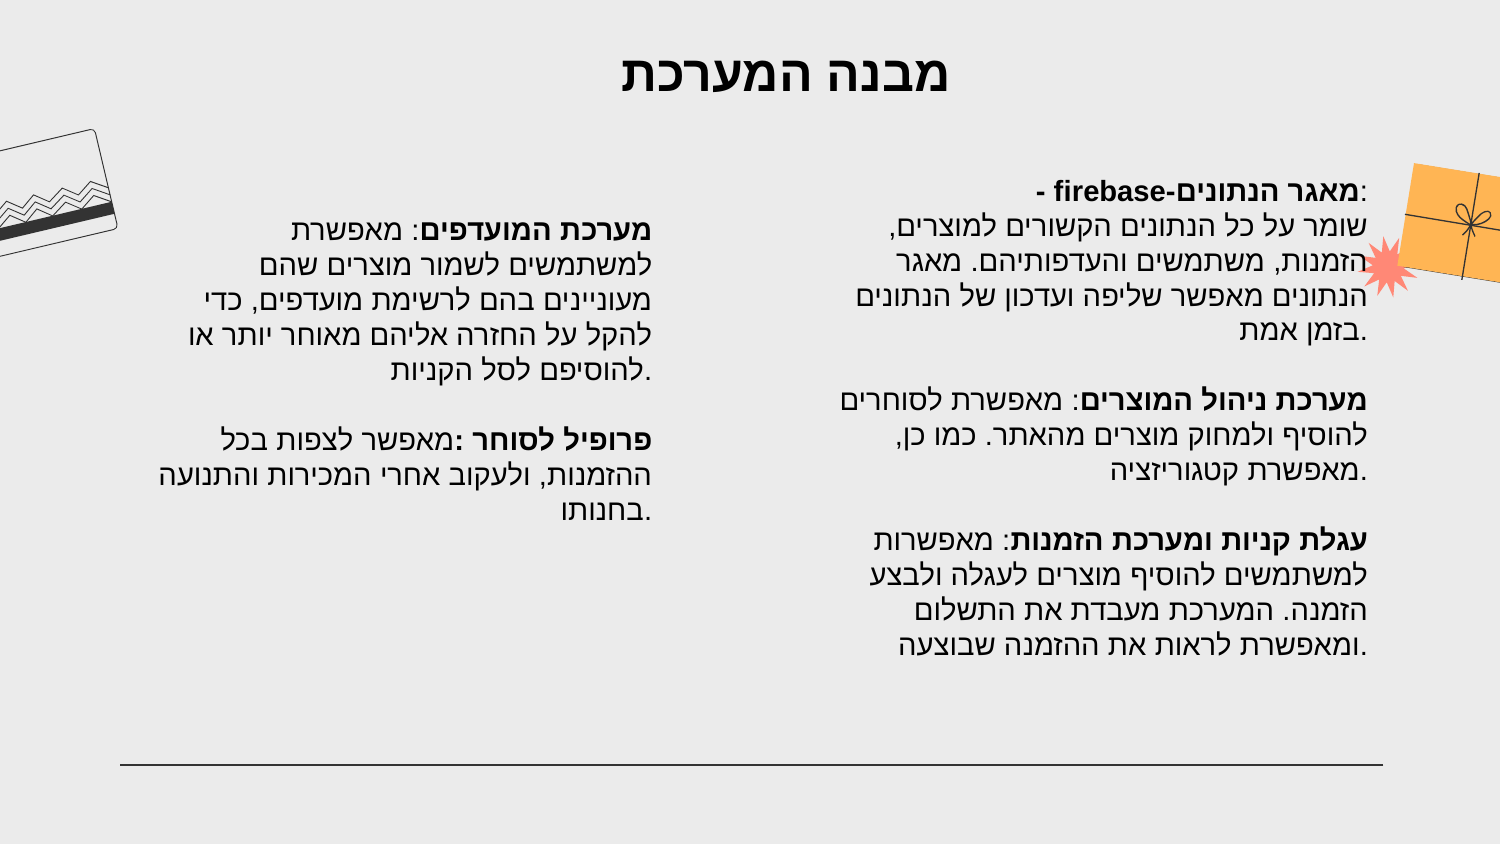

מבנה המערכת

- firebase-מאגר הנתונים:
 שומר על כל הנתונים הקשורים למוצרים, הזמנות, משתמשים והעדפותיהם. מאגר הנתונים מאפשר שליפה ועדכון של הנתונים בזמן אמת.

מערכת ניהול המוצרים: מאפשרת לסוחרים להוסיף ולמחוק מוצרים מהאתר. כמו כן, מאפשרת קטגוריזציה.

עגלת קניות ומערכת הזמנות: מאפשרות למשתמשים להוסיף מוצרים לעגלה ולבצע הזמנה. המערכת מעבדת את התשלום ומאפשרת לראות את ההזמנה שבוצעה.

מערכת המועדפים: מאפשרת למשתמשים לשמור מוצרים שהם מעוניינים בהם לרשימת מועדפים, כדי להקל על החזרה אליהם מאוחר יותר או להוסיפם לסל הקניות.

פרופיל לסוחר :מאפשר לצפות בכל ההזמנות, ולעקוב אחרי המכירות והתנועה בחנותו.